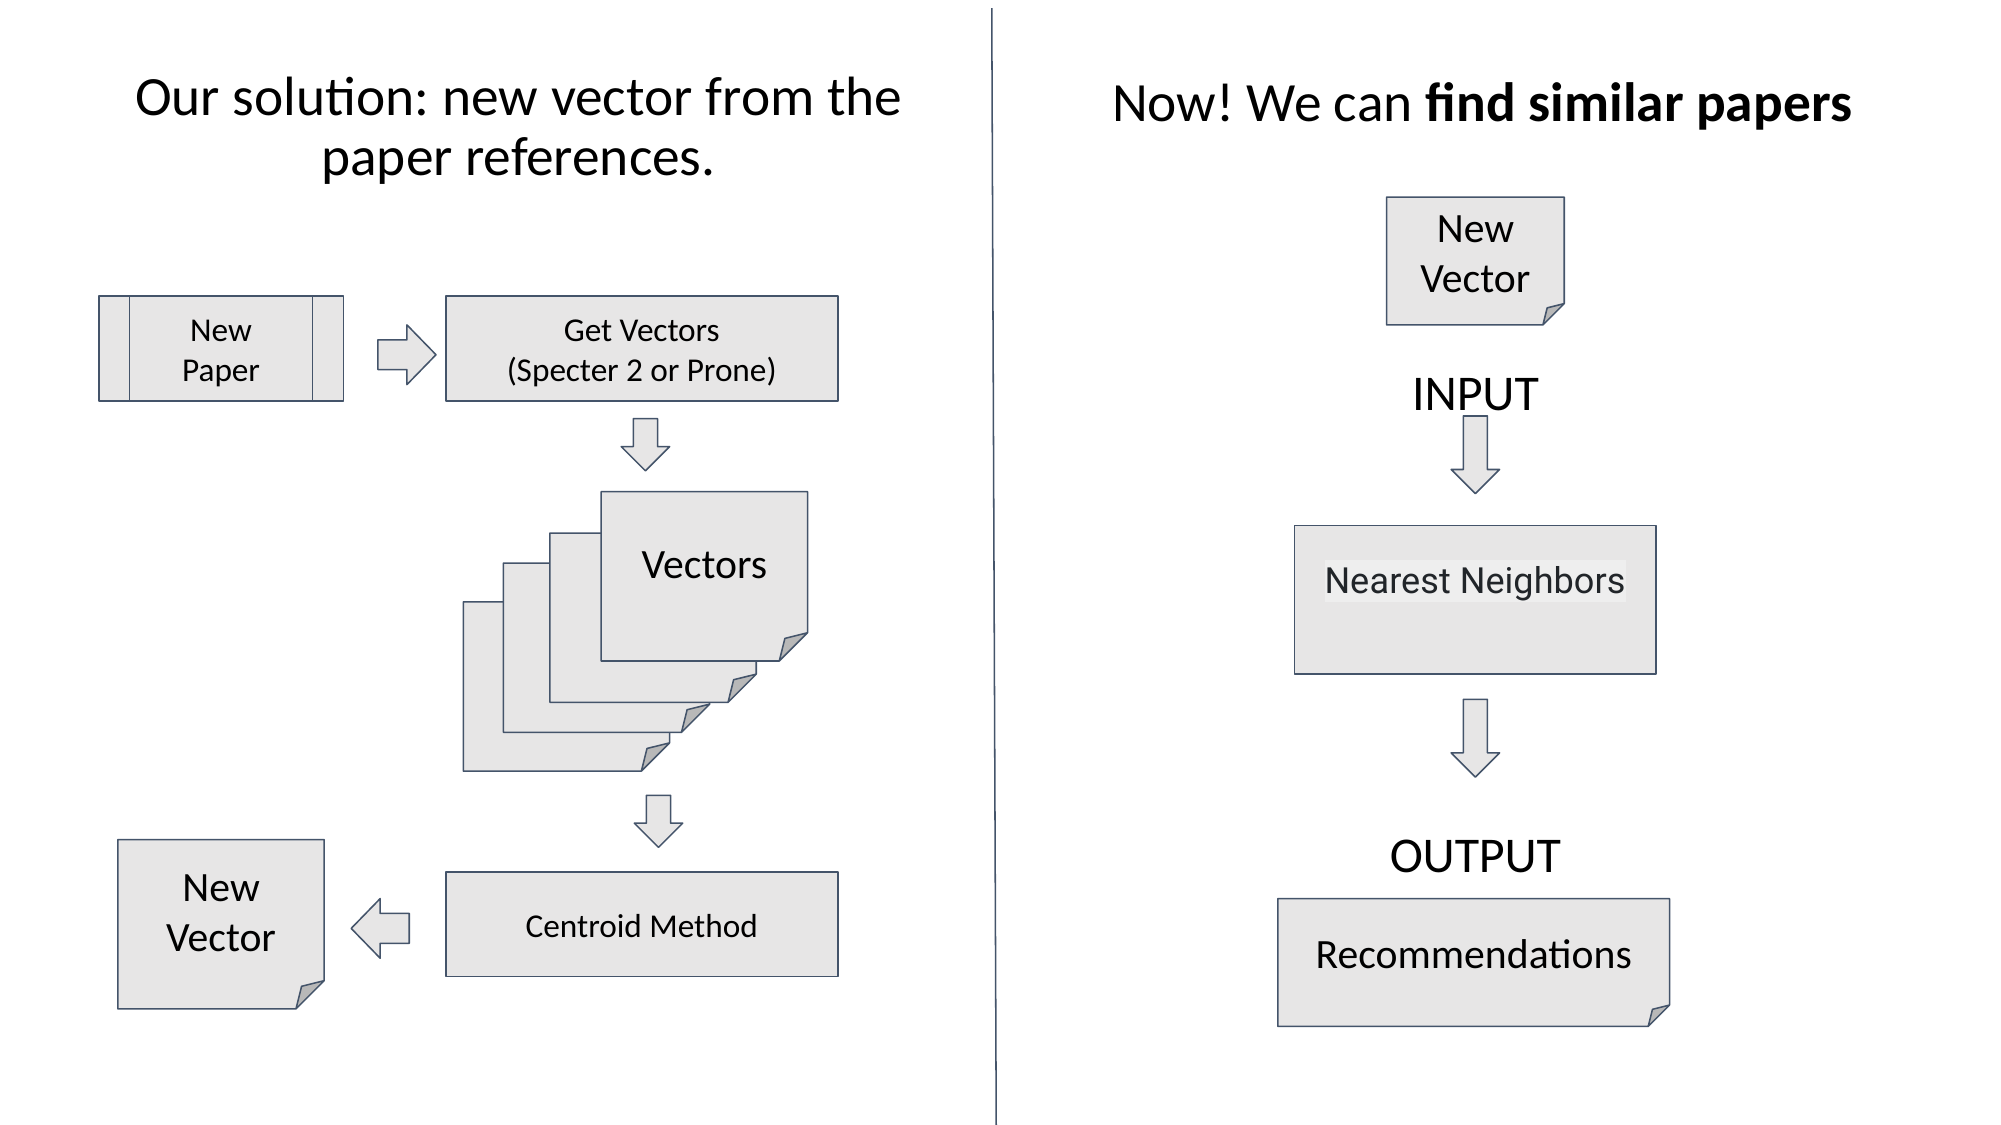

Now! We can find similar papers
# Our solution: new vector from the paper references.
New
Vector
New Paper
Get Vectors
(Specter 2 or Prone)

INPUT

Vectors
Nearest Neighbors

OUTPUT
New
Vector
Centroid Method

Recommendations